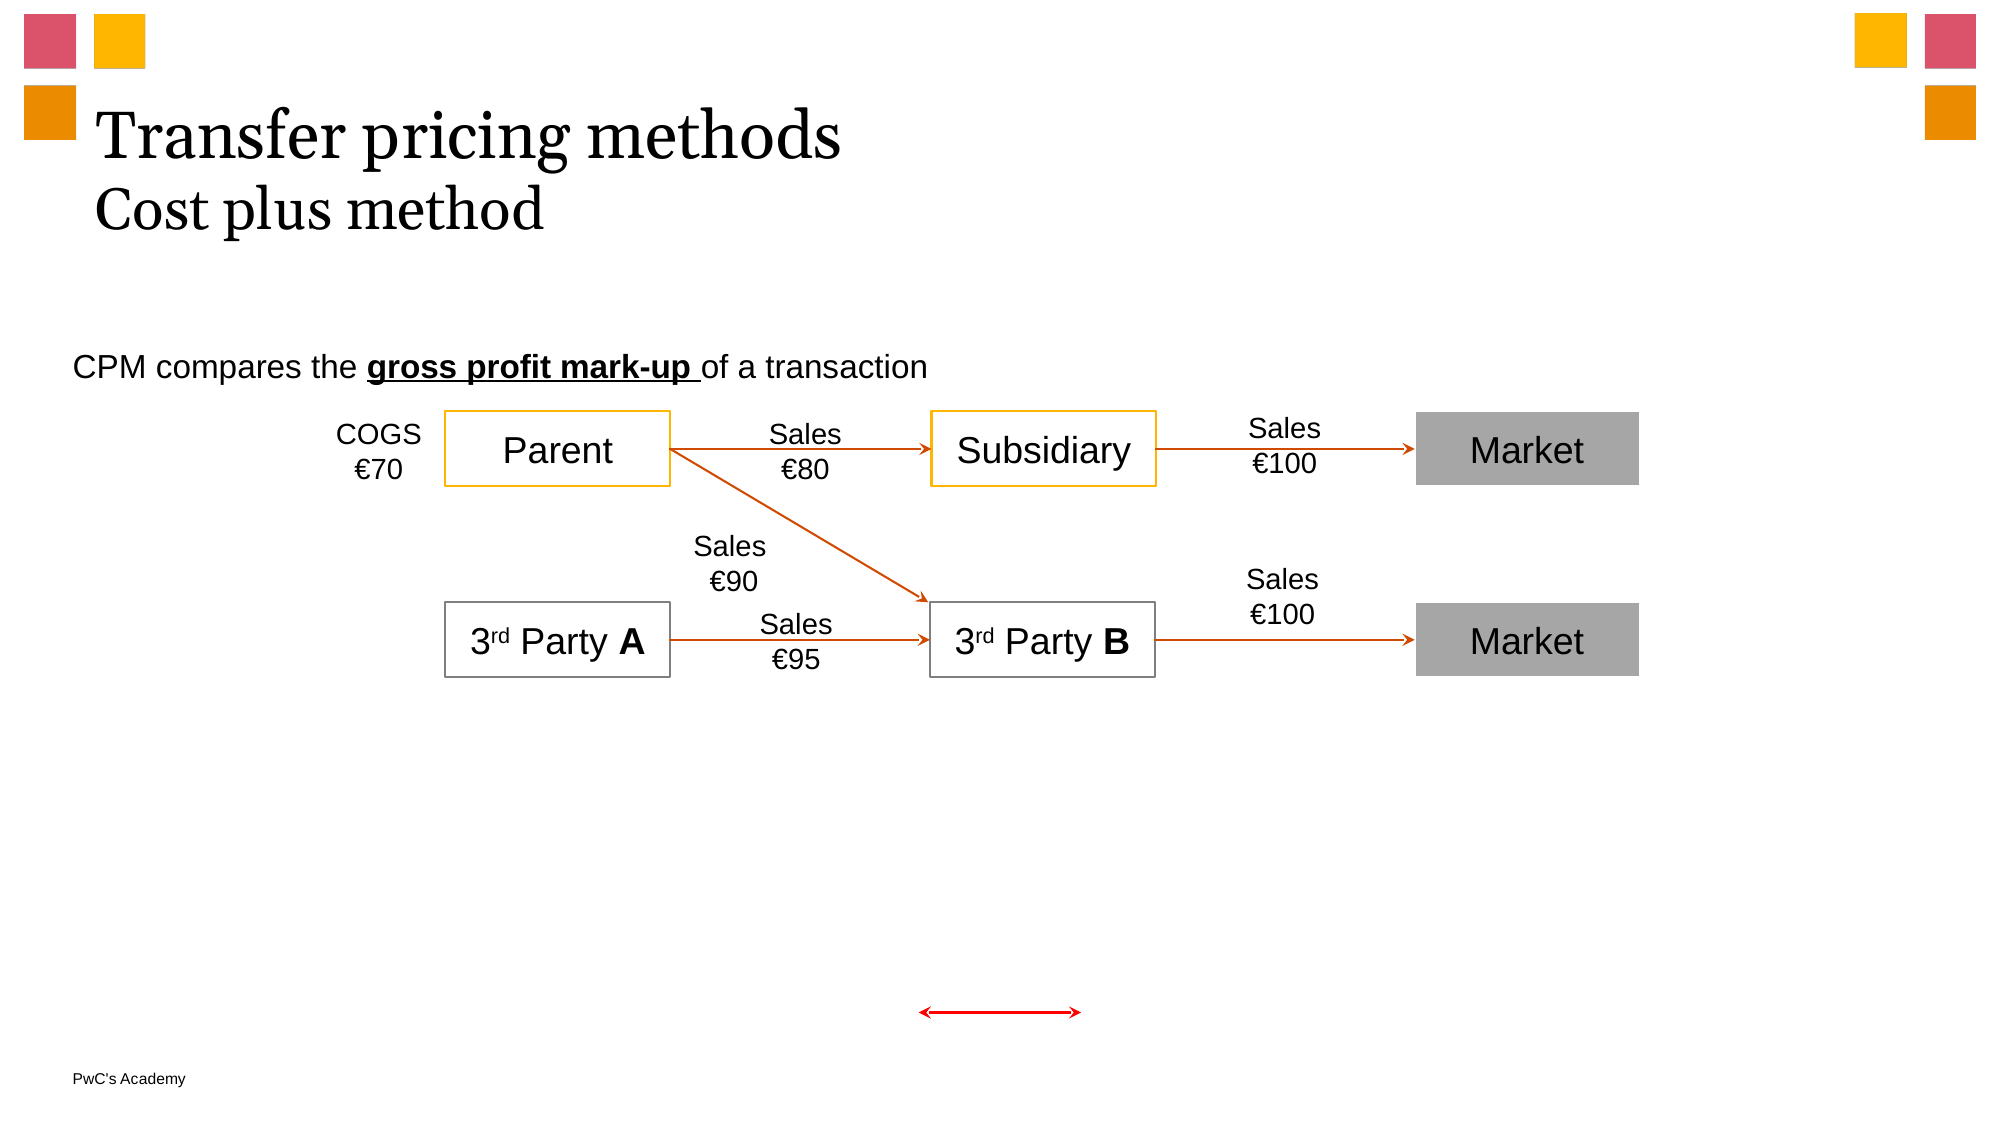

# Transfer pricing methods Cost plus method
CPM compares the gross profit mark-up of a transaction

Sales
€100
Parent
Subsidiary
Market
Sales
€80
COGS
€70
Sales
€90
Sales
€100
3rd Party A
3rd Party B
Market
Sales
€95
Arm’s length
price